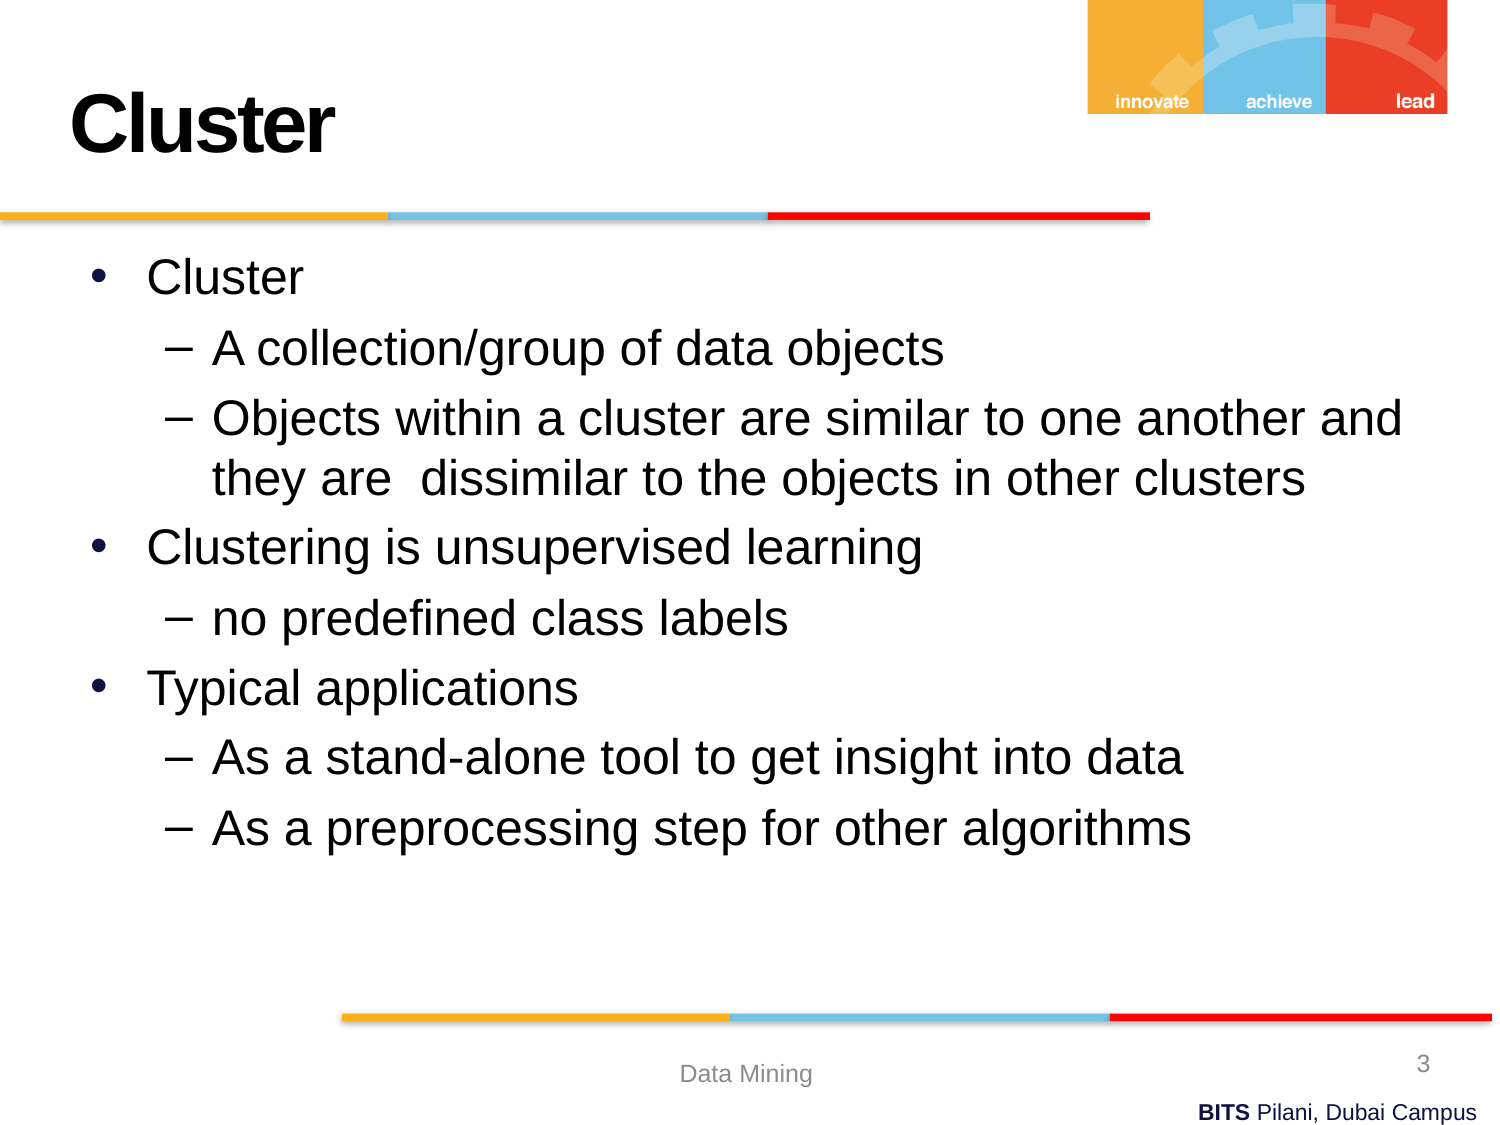

Cluster
Cluster
A collection/group of data objects
Objects within a cluster are similar to one another and they are  dissimilar to the objects in other clusters
Clustering is unsupervised learning
no predefined class labels
Typical applications
As a stand-alone tool to get insight into data
As a preprocessing step for other algorithms

3
Data Mining